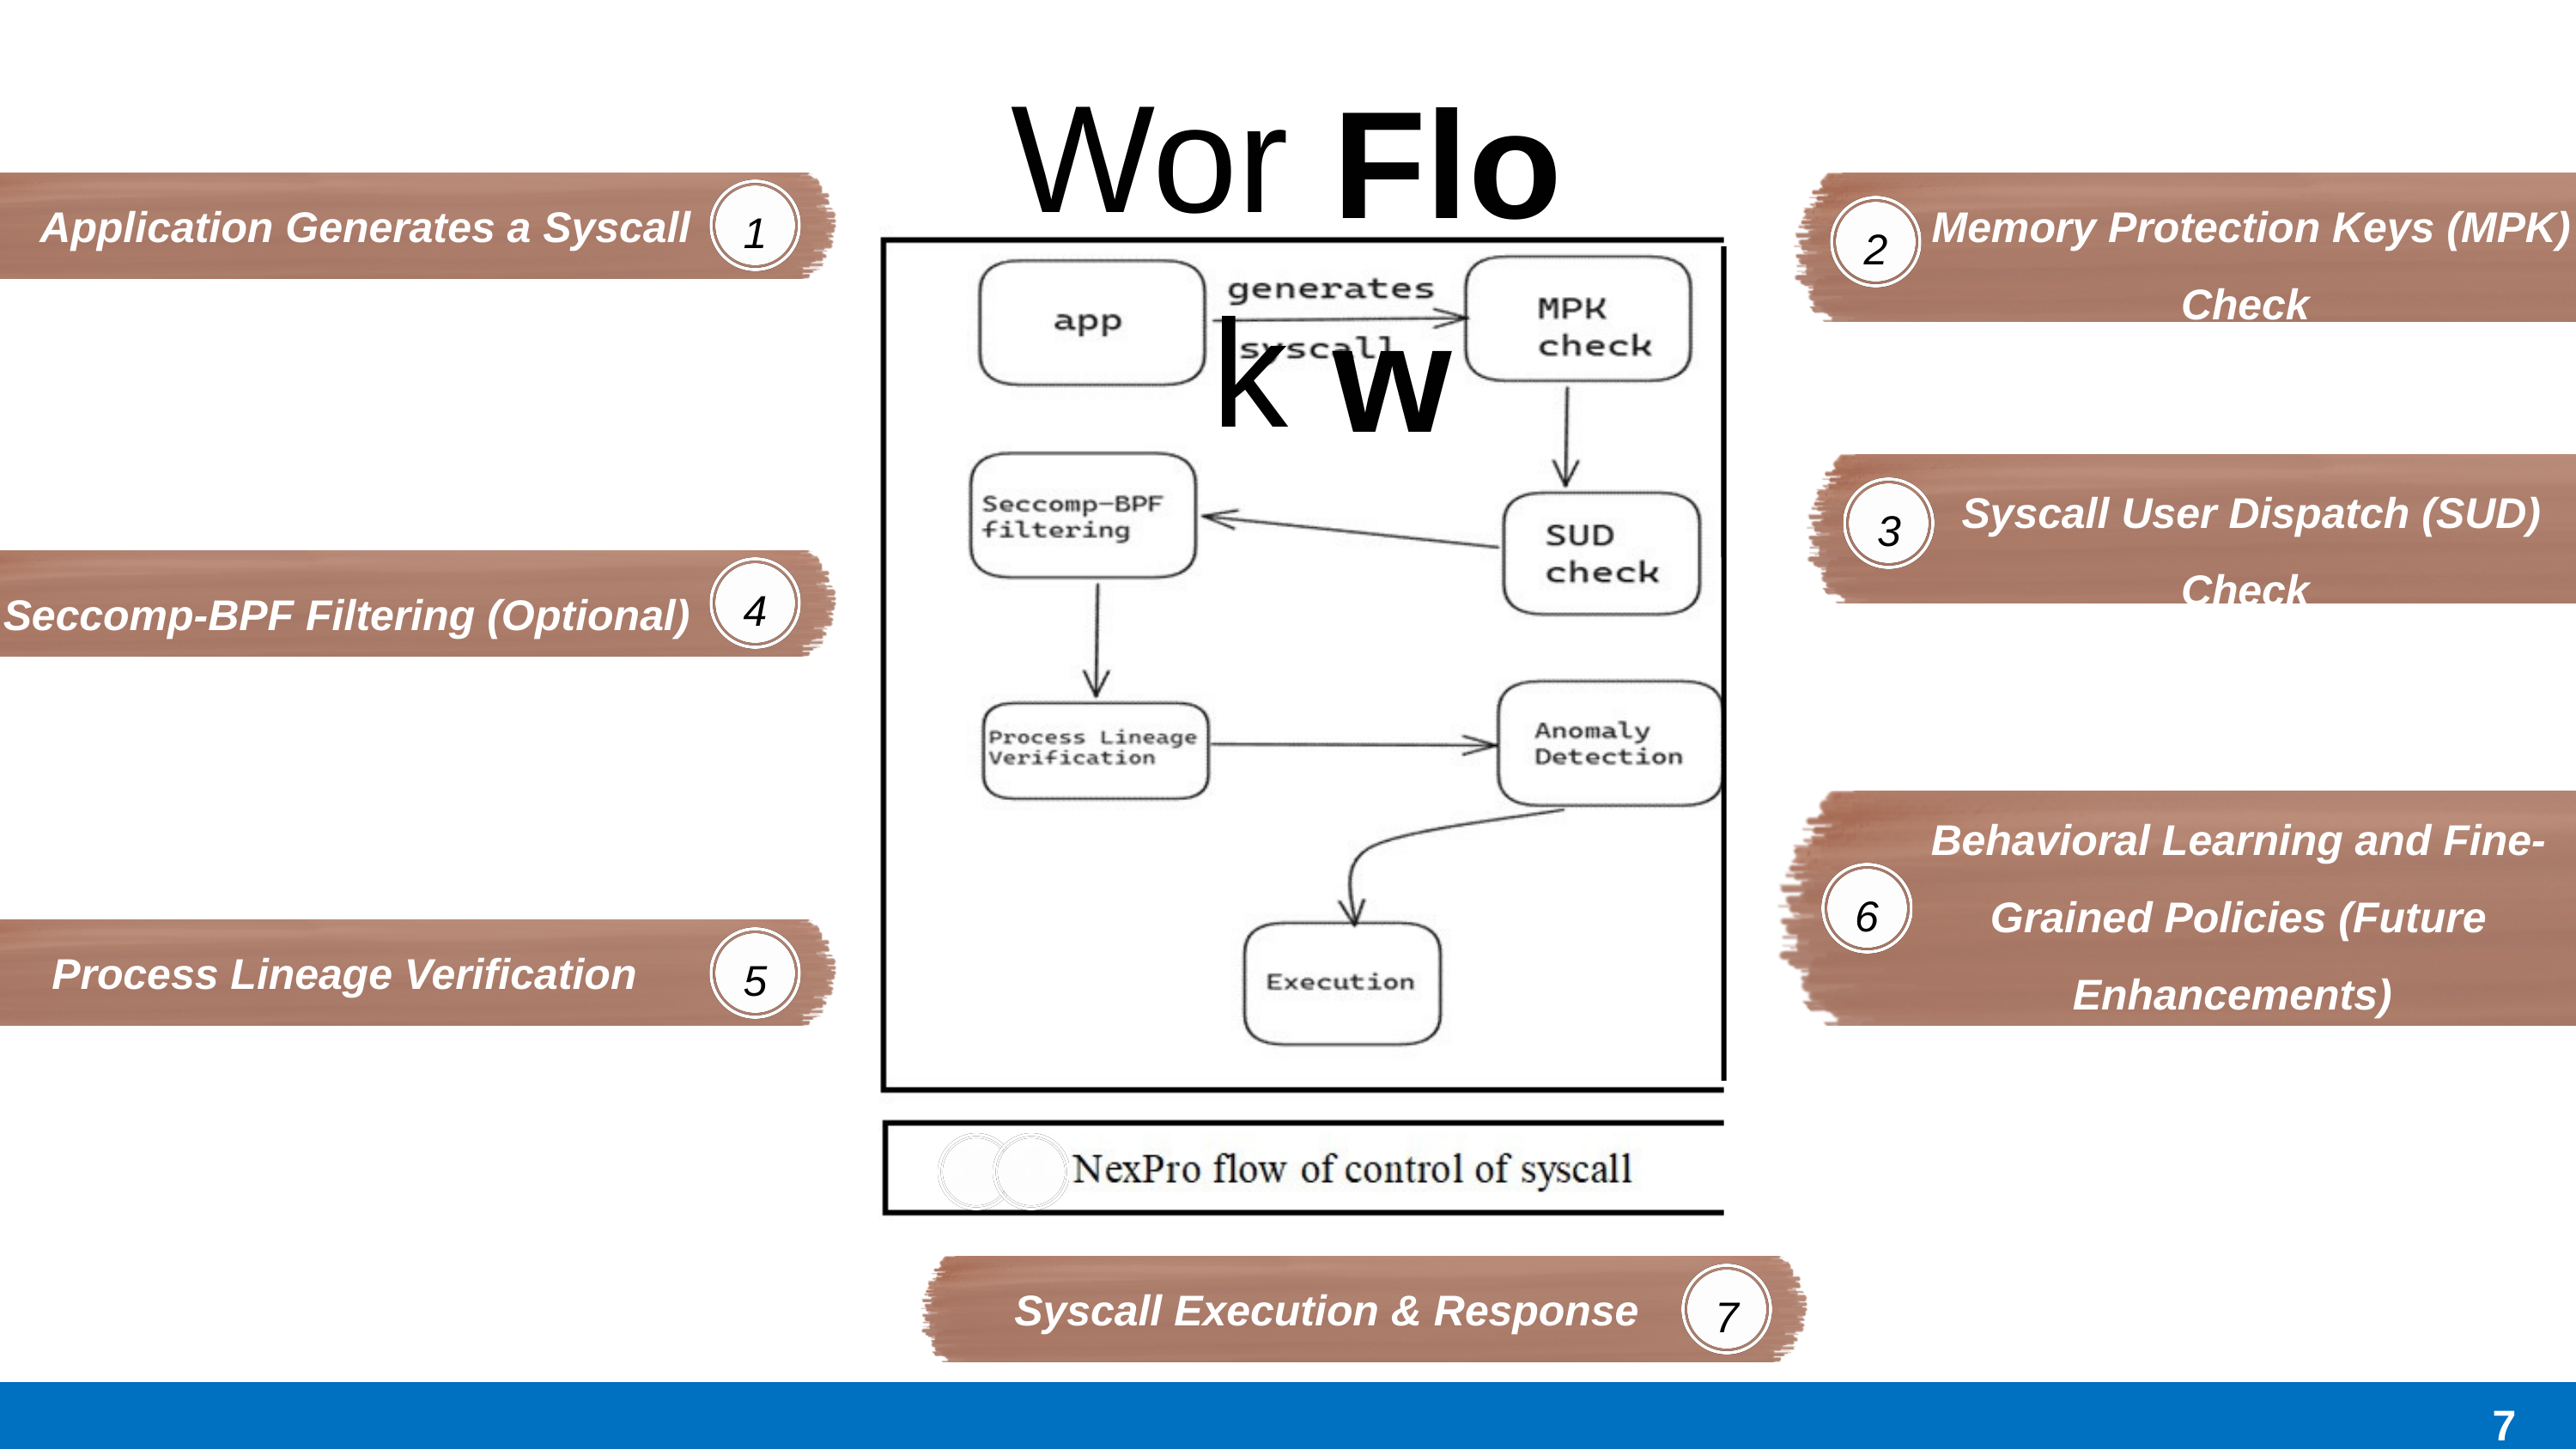

Work
Flow

1

Application Generates a Syscall
Memory Protection Keys (MPK) Check

2

Syscall User Dispatch (SUD) Check

3

4

Seccomp-BPF Filtering (Optional)
Behavioral Learning and Fine-Grained Policies (Future Enhancements)

6

5

Process Lineage Verification

7

Syscall Execution & Response

7